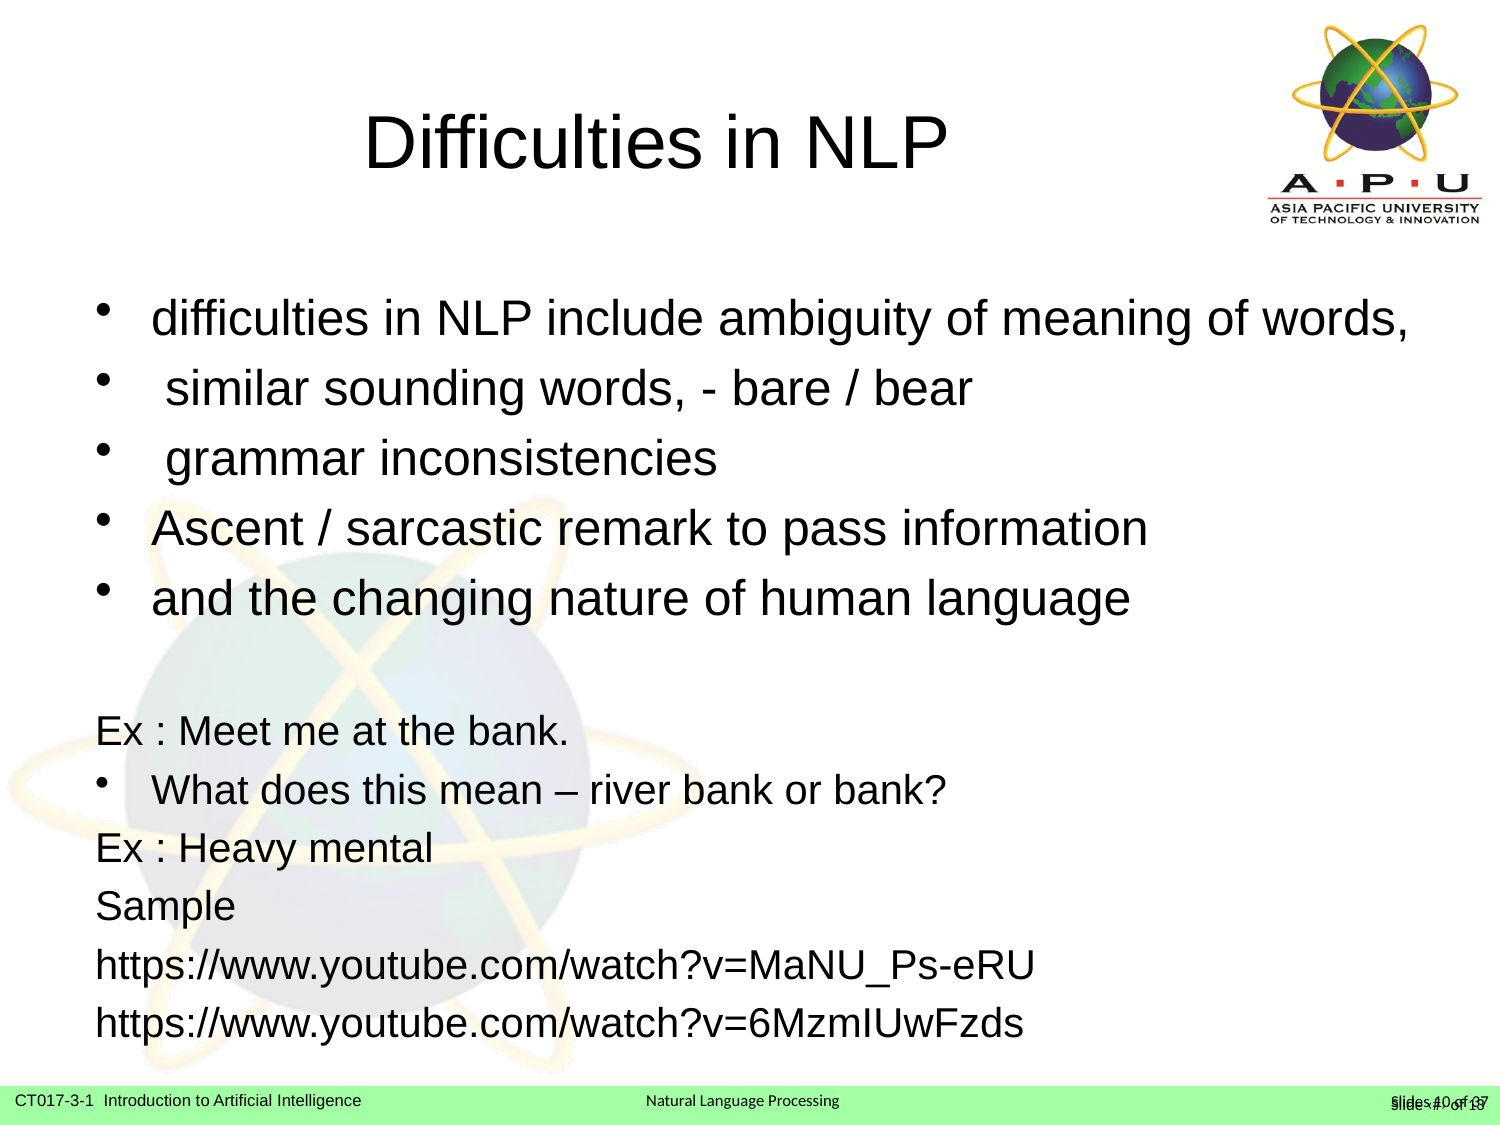

# Difficulties in NLP
difficulties in NLP include ambiguity of meaning of words,
 similar sounding words, - bare / bear
 grammar inconsistencies
Ascent / sarcastic remark to pass information
and the changing nature of human language

Ex : Meet me at the bank.
What does this mean – river bank or bank?
Ex : Heavy mental
Sample
https://www.youtube.com/watch?v=MaNU_Ps-eRU
https://www.youtube.com/watch?v=6MzmIUwFzds
Slide ‹#› of 13